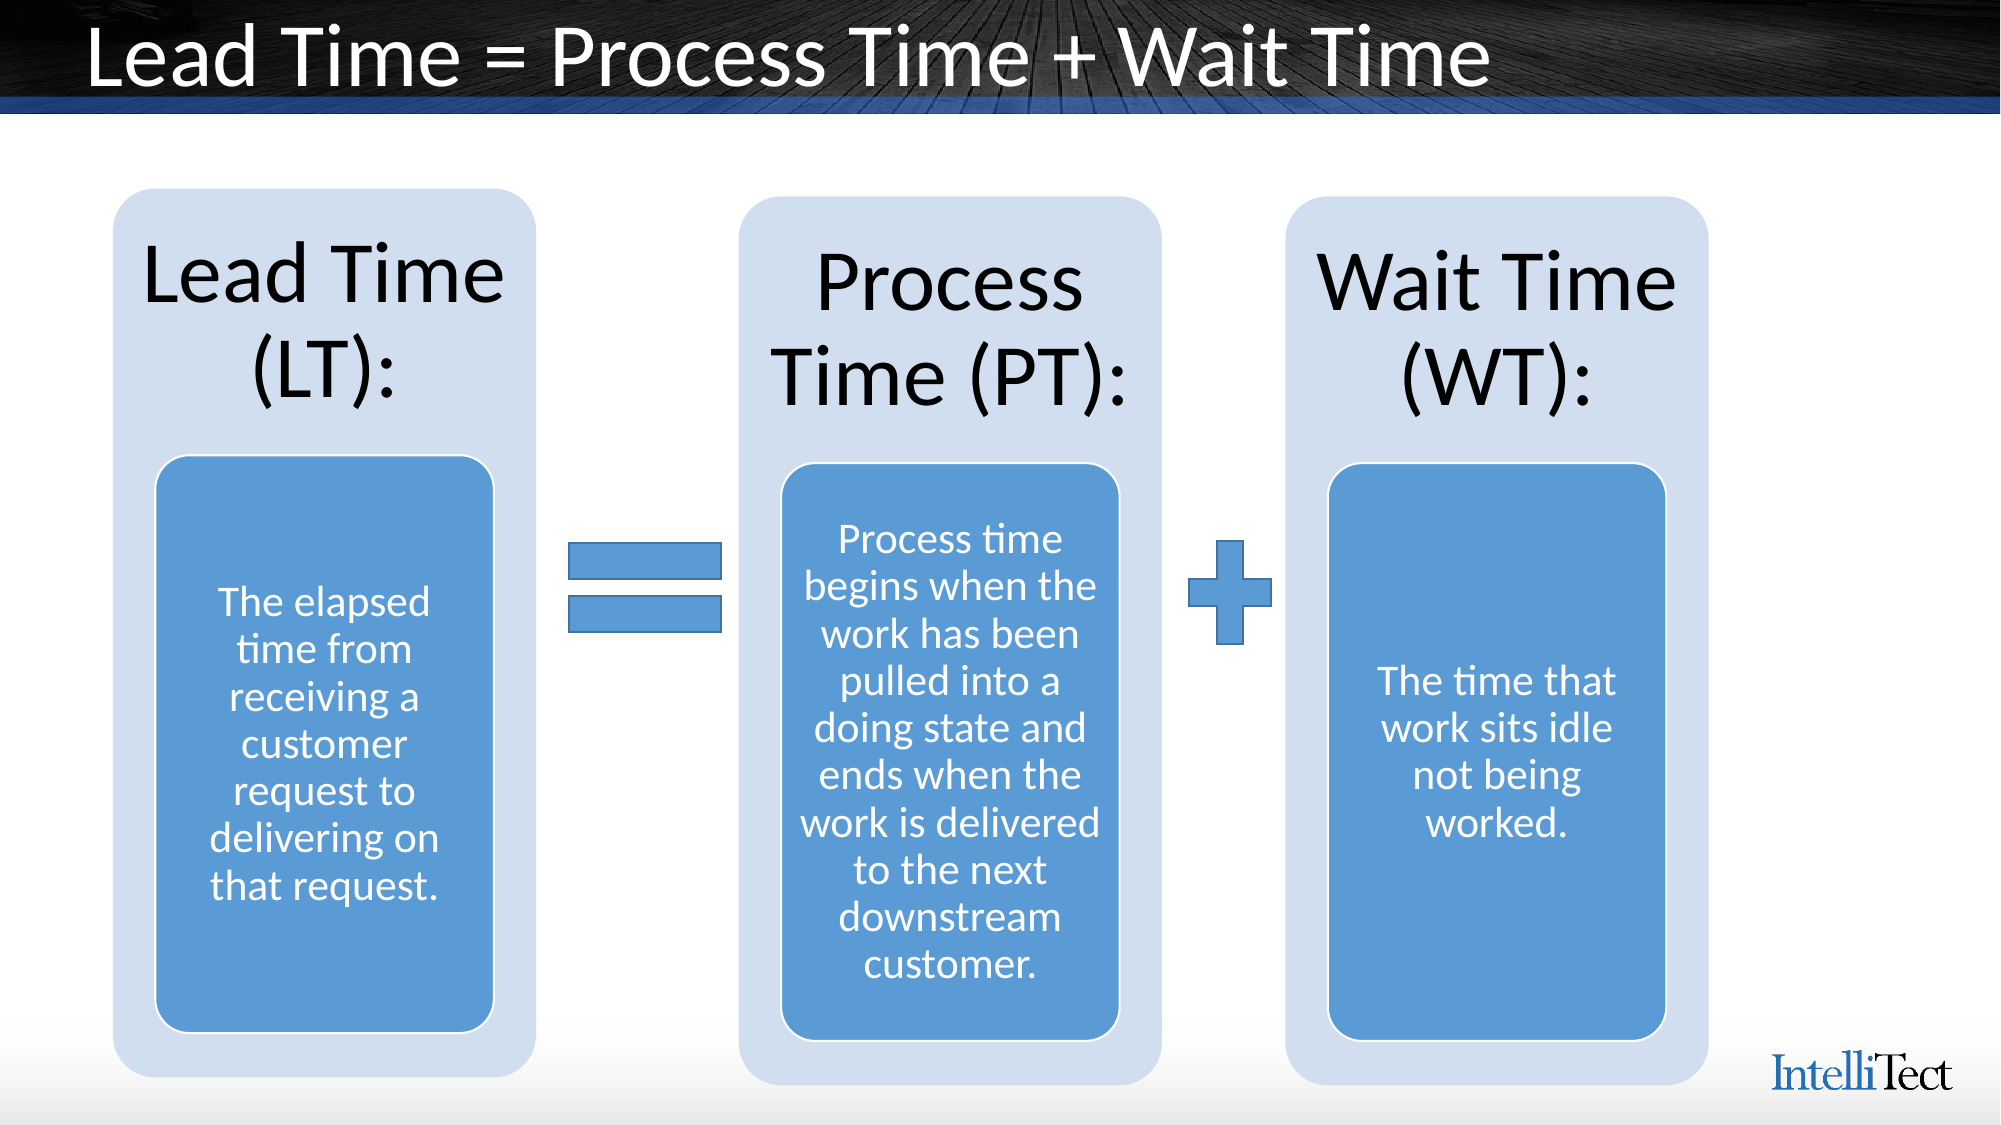

# Lead Time = Process Time + Wait Time
Lead Time (LT):
Process Time (PT):
Wait Time (WT):
The elapsed time from receiving a customer request to delivering on that request.
Process time begins when the work has been pulled into a doing state and ends when the work is delivered to the next downstream customer.
The time that work sits idle not being worked.